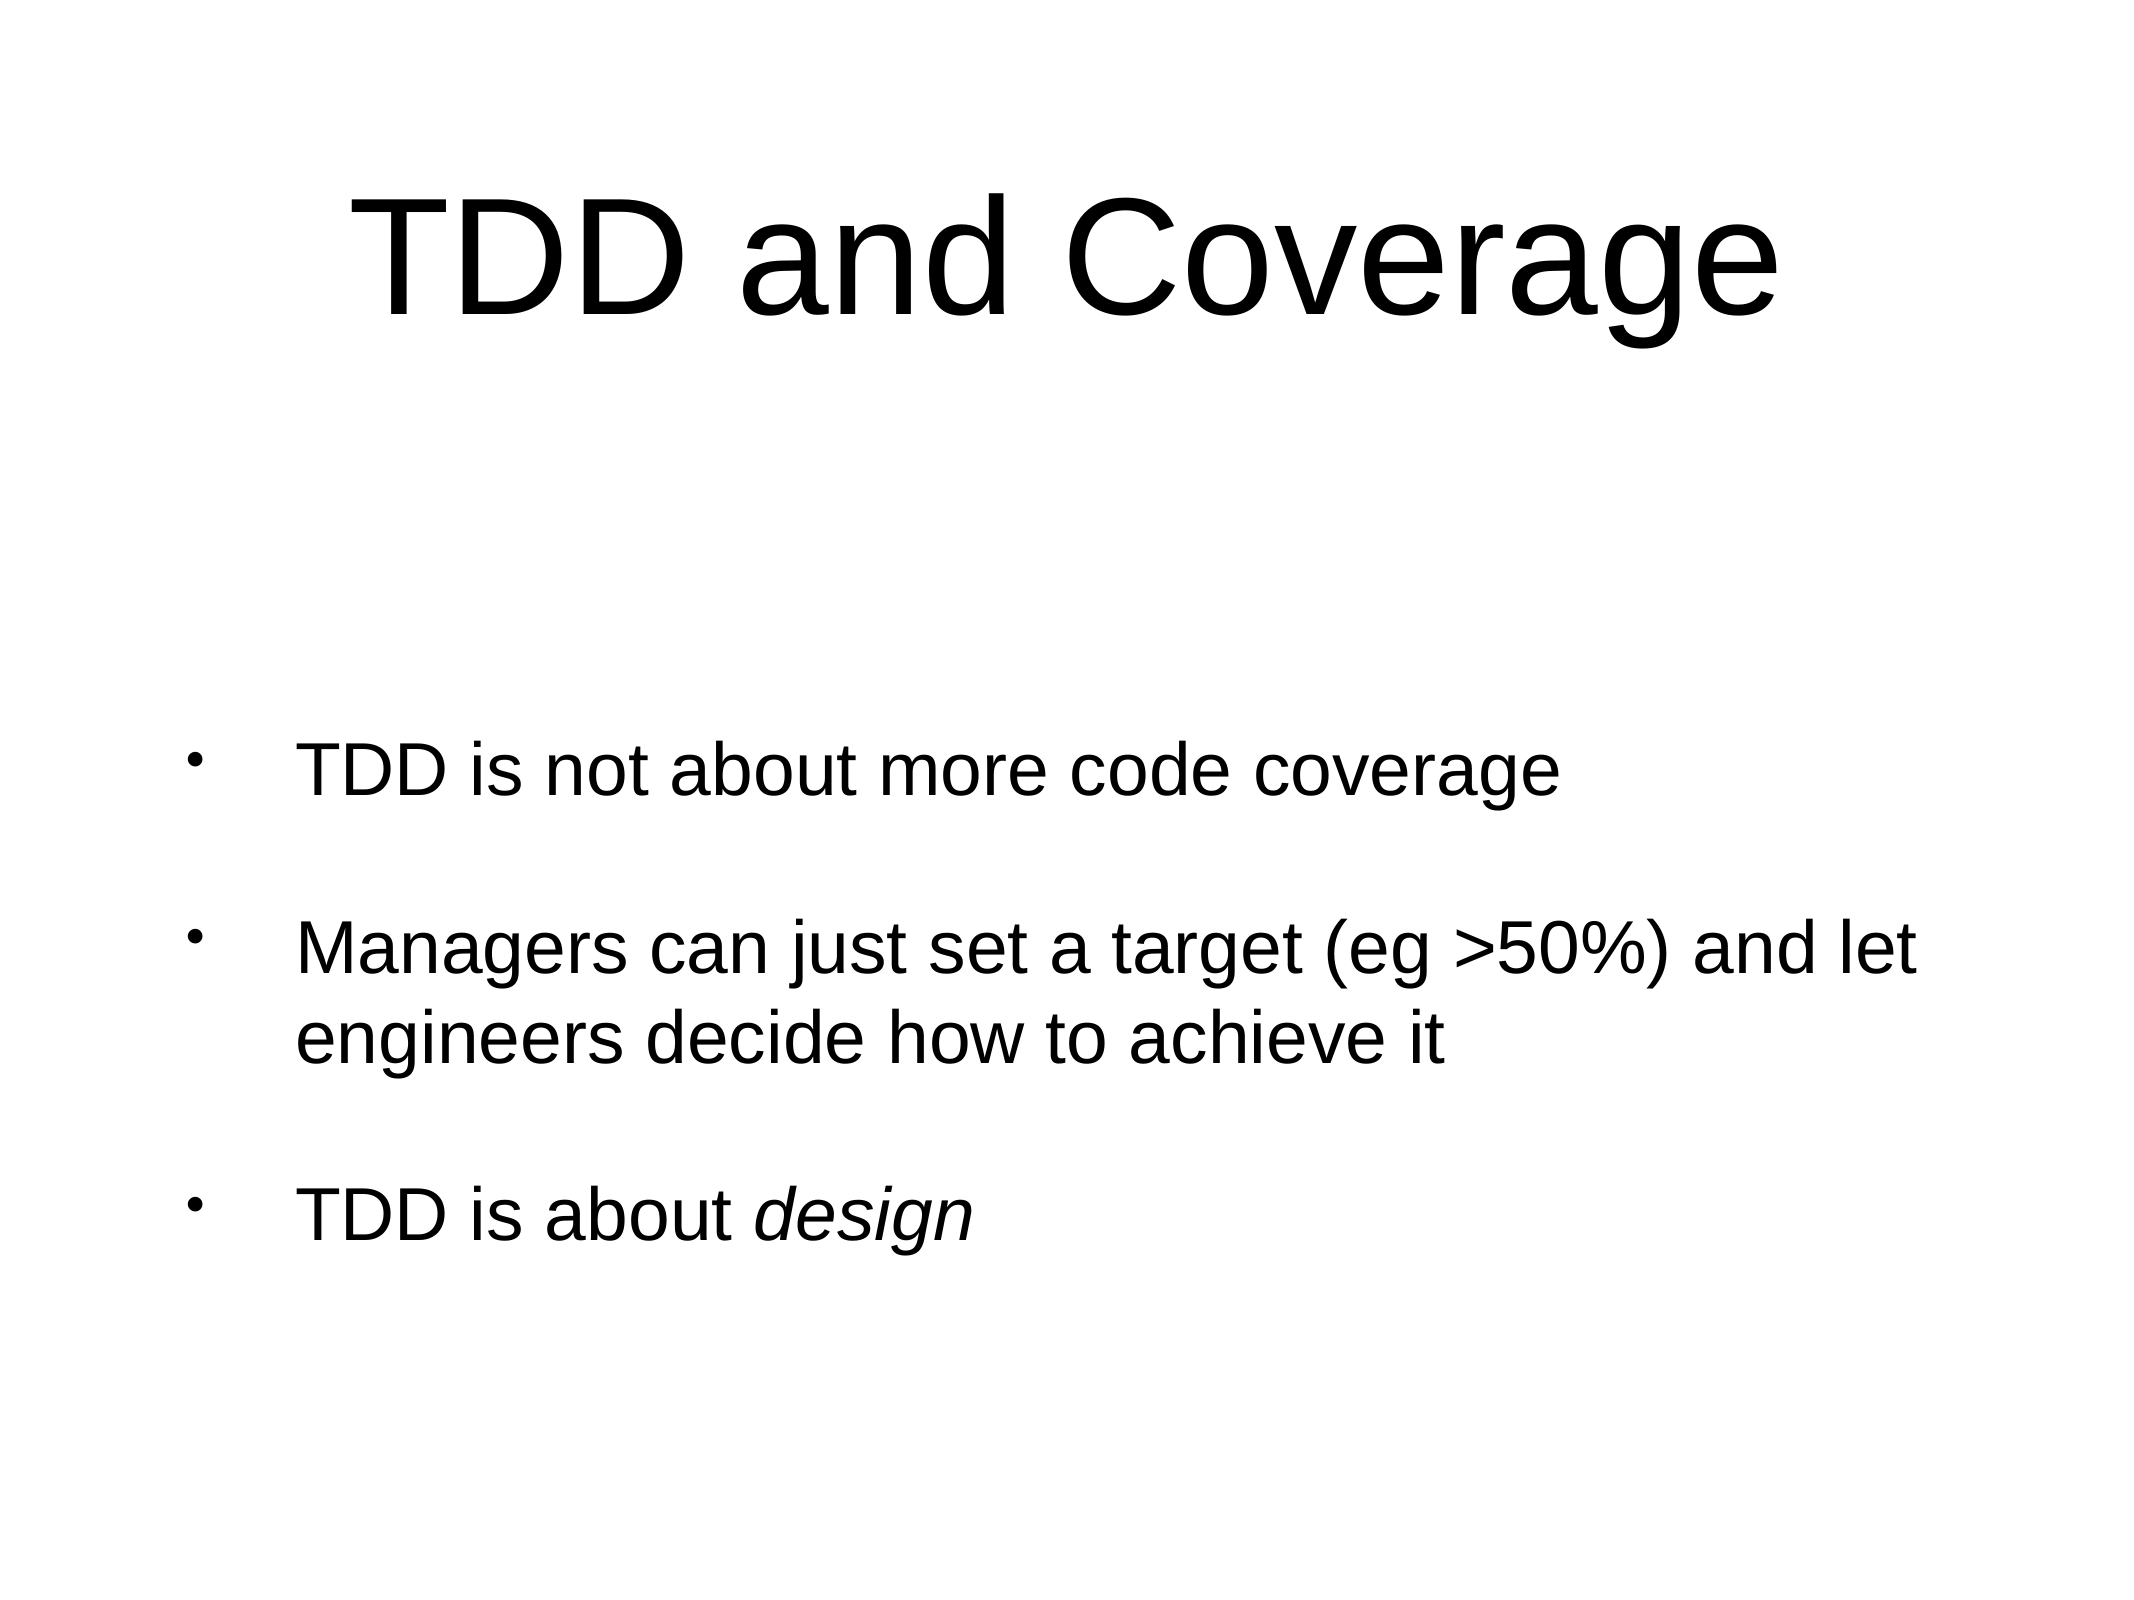

# TDD and Coverage
TDD is not about more code coverage
Managers can just set a target (eg >50%) and let engineers decide how to achieve it
TDD is about design